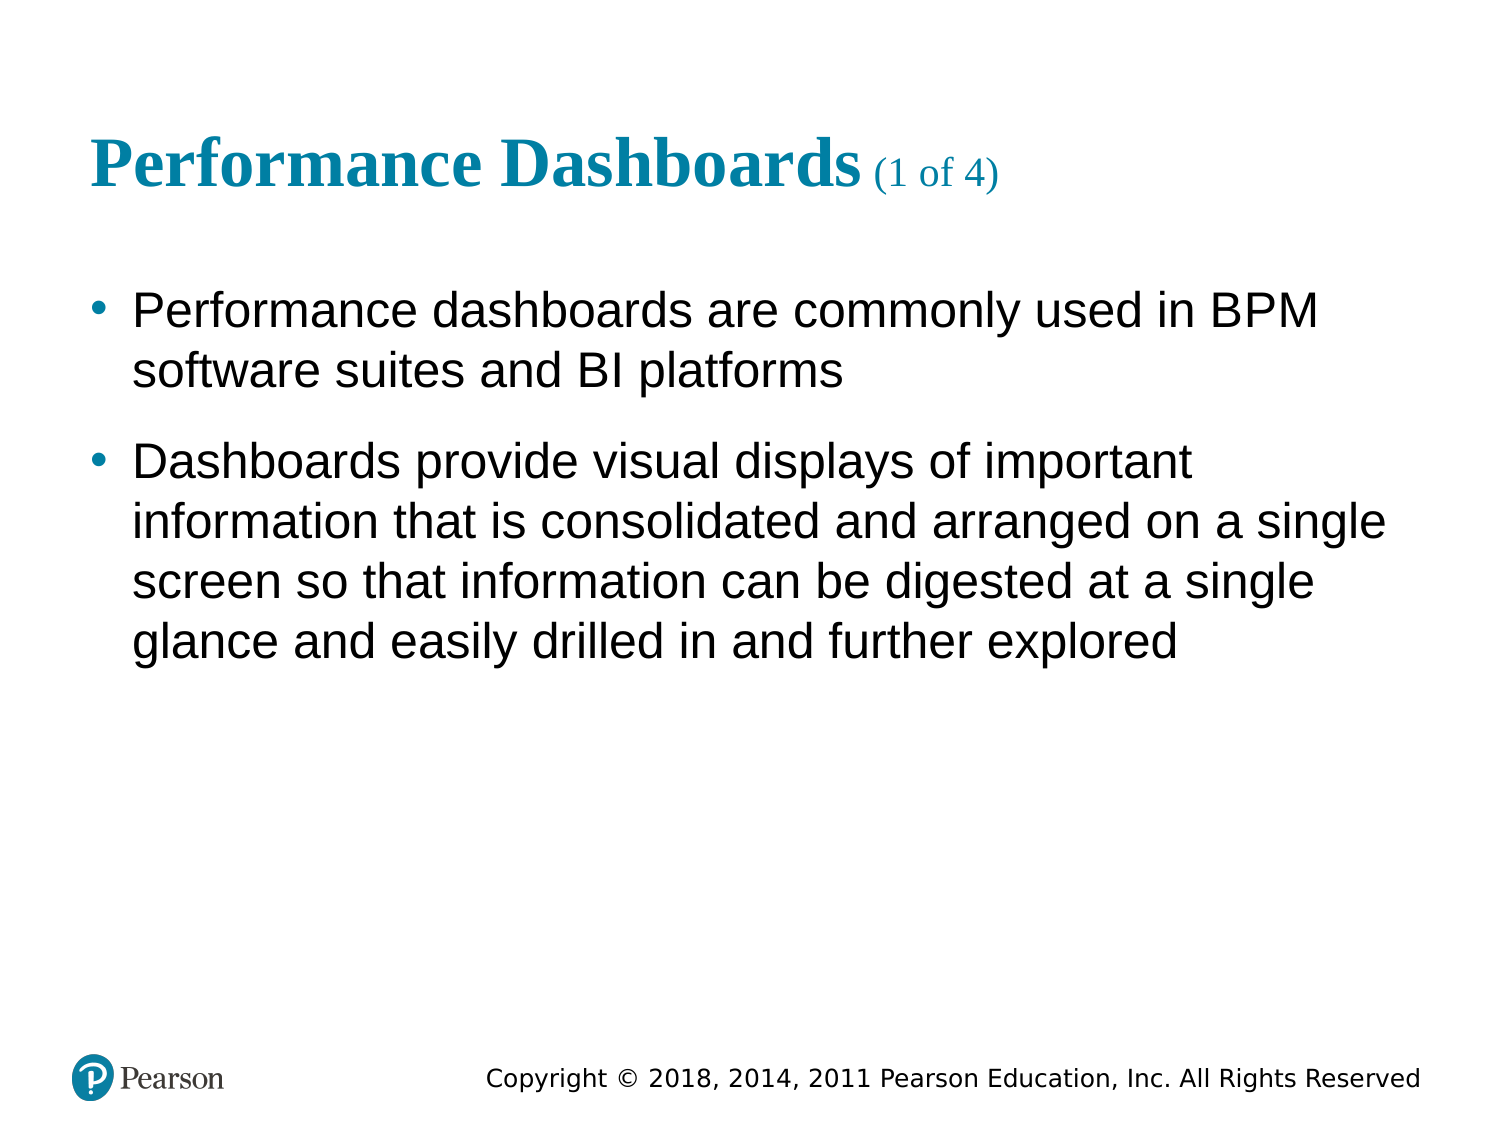

# Performance Dashboards (1 of 4)
Performance dashboards are commonly used in B P M software suites and B I platforms
Dashboards provide visual displays of important information that is consolidated and arranged on a single screen so that information can be digested at a single glance and easily drilled in and further explored